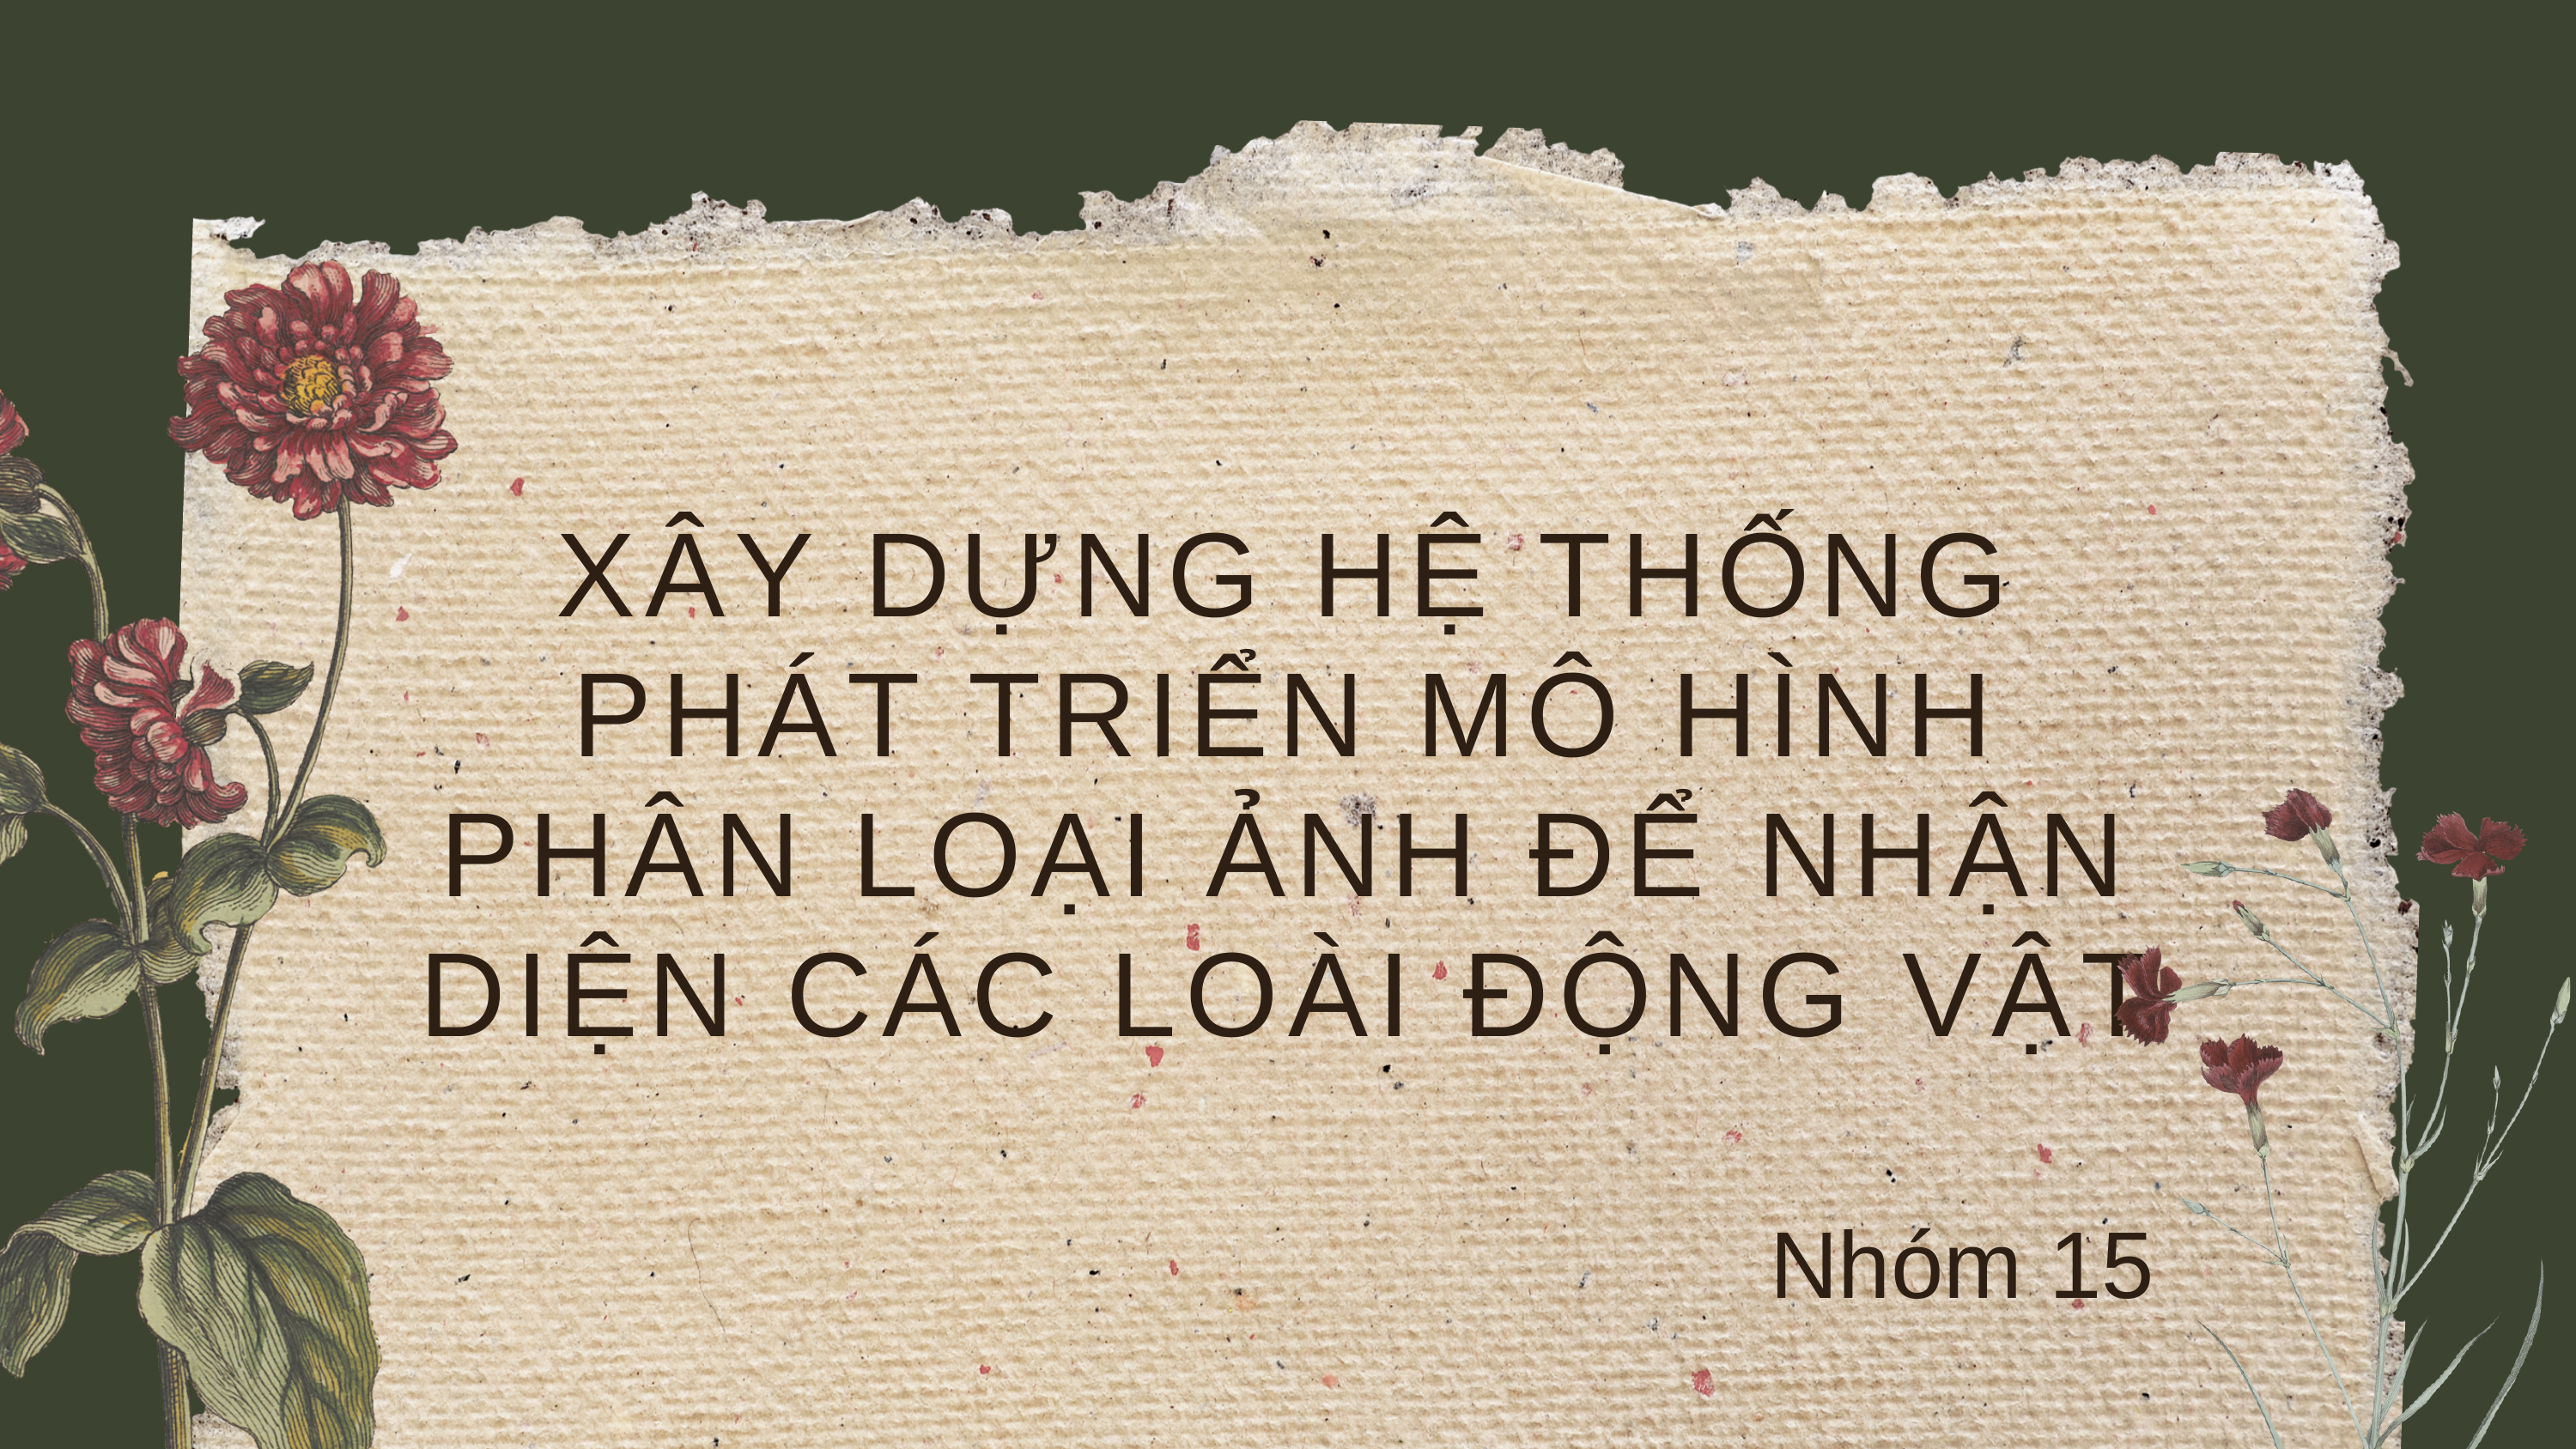

XÂY DỰNG HỆ THỐNG PHÁT TRIỂN MÔ HÌNH PHÂN LOẠI ẢNH ĐỂ NHẬN DIỆN CÁC LOÀI ĐỘNG VẬT

Nhóm 15